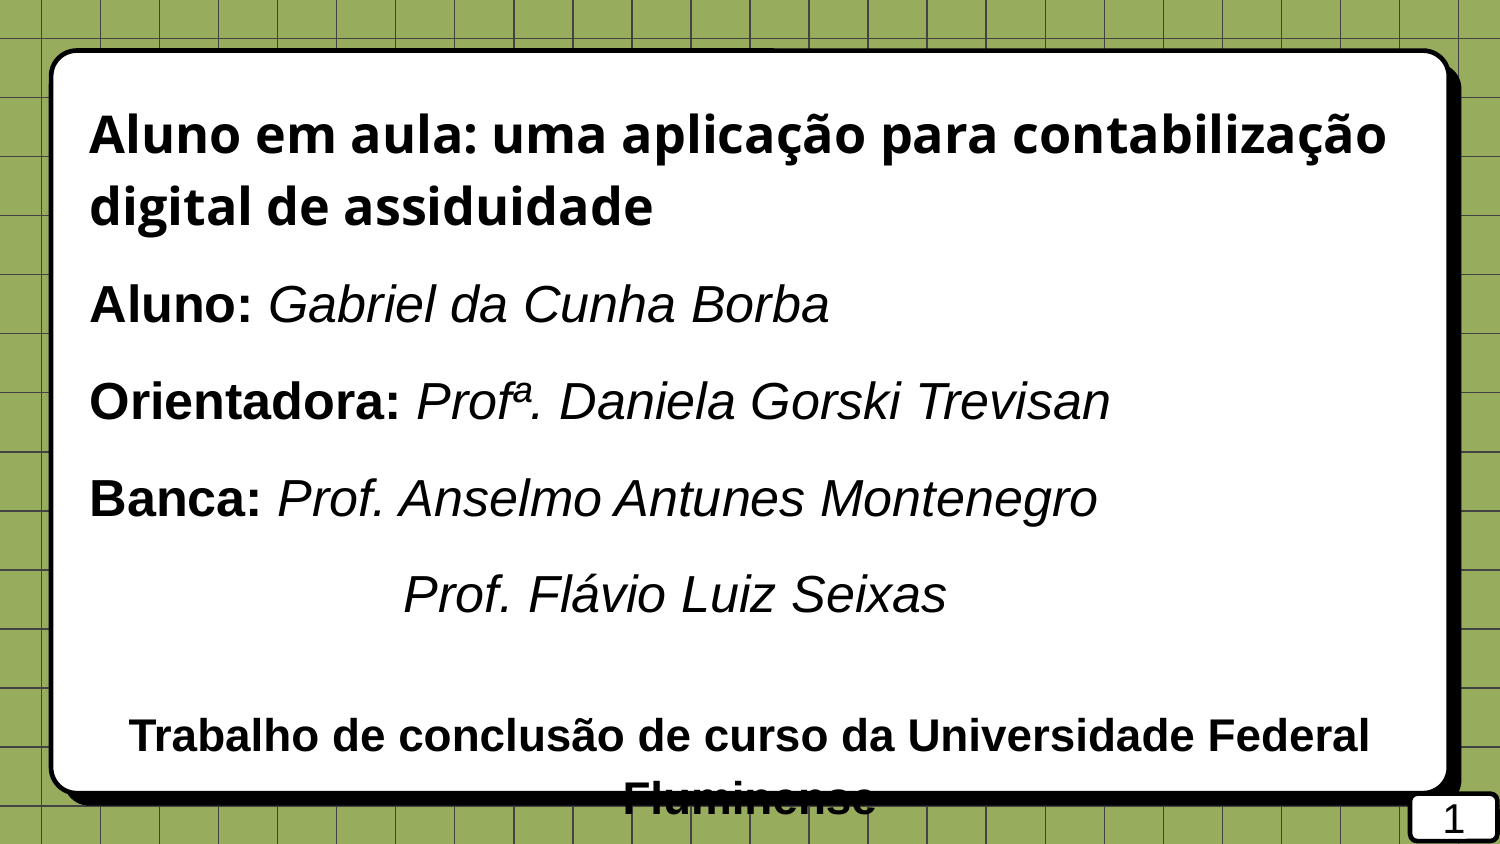

Aluno em aula: uma aplicação para contabilização digital de assiduidade
Aluno: Gabriel da Cunha Borba
Orientadora: Profª. Daniela Gorski Trevisan
Banca: Prof. Anselmo Antunes Montenegro
		 Prof. Flávio Luiz Seixas

Trabalho de conclusão de curso da Universidade Federal Fluminense
1